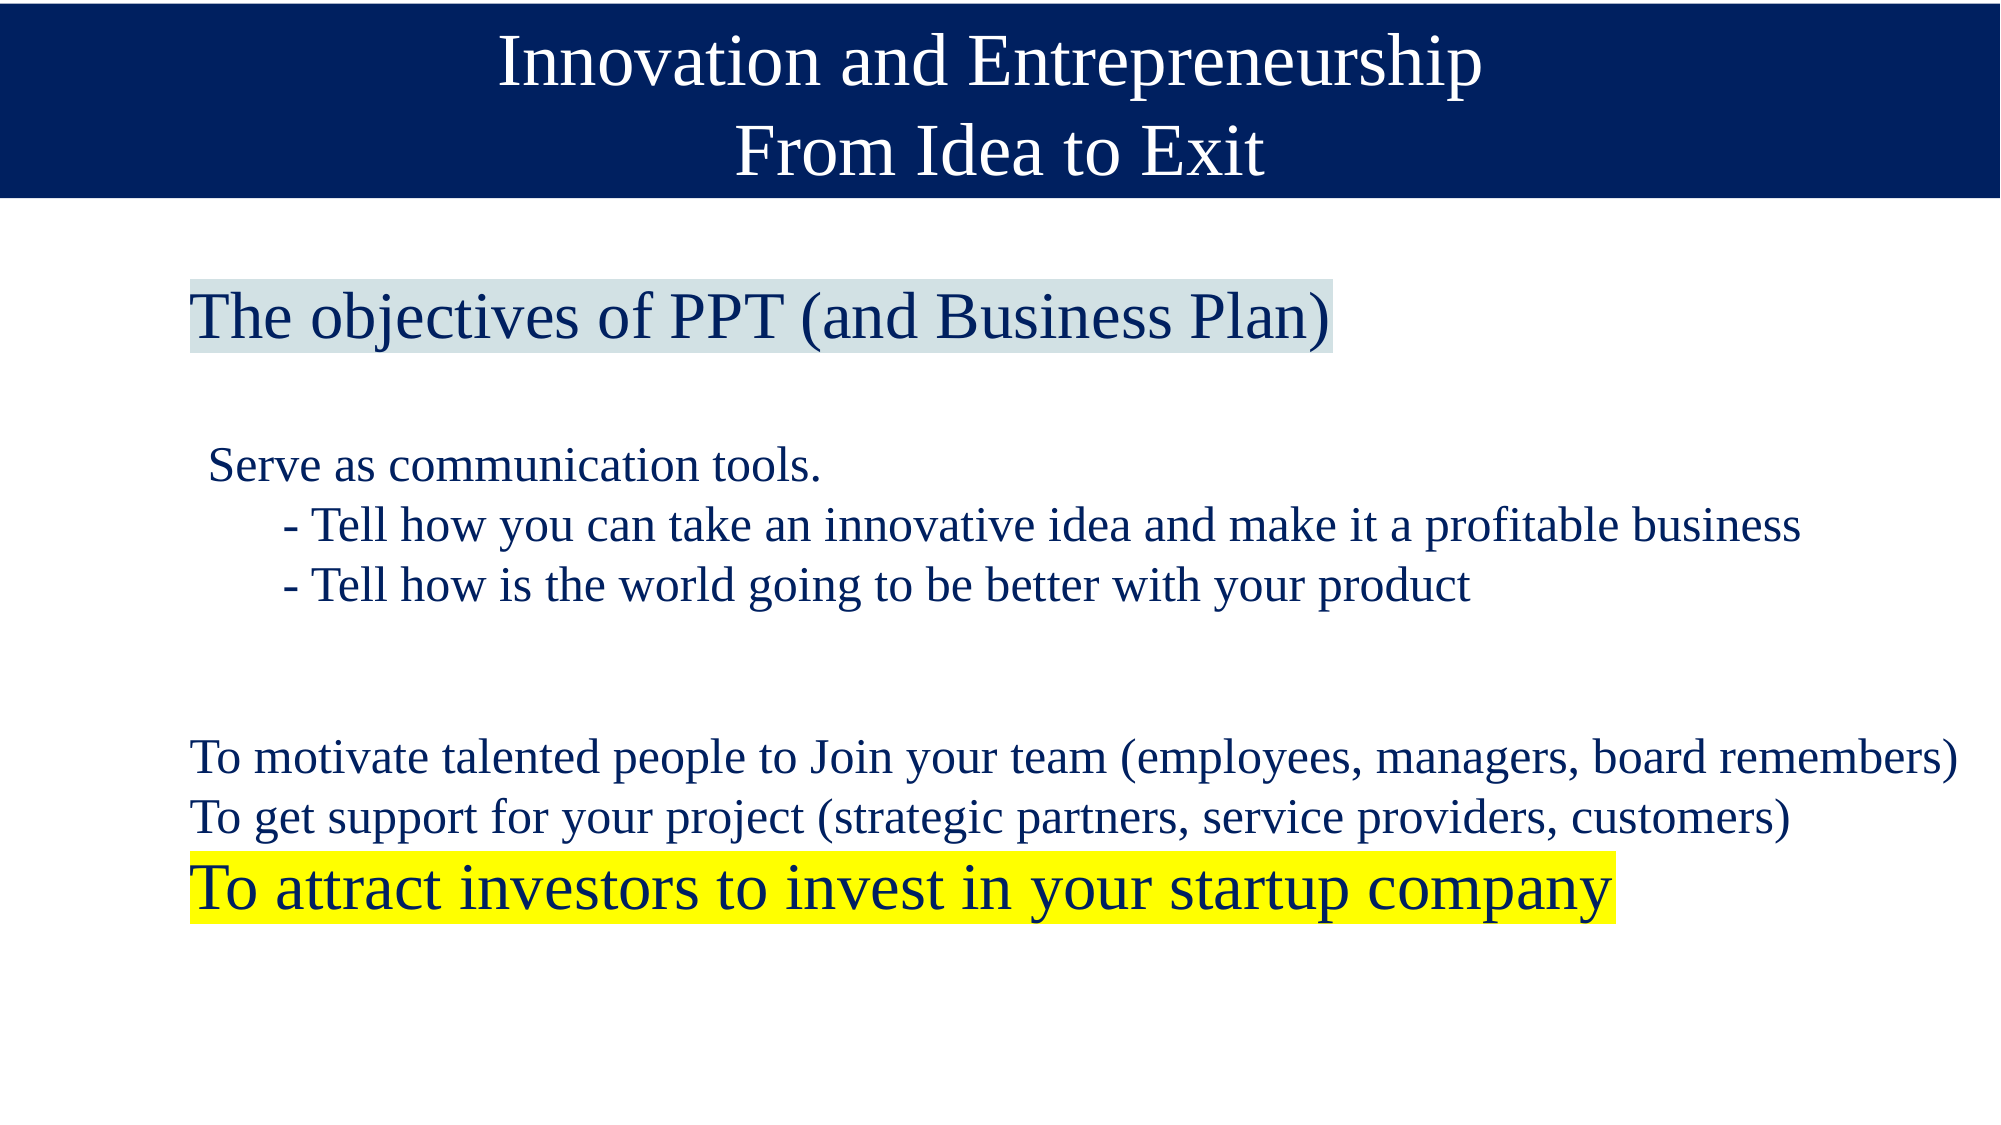

Innovation and Entrepreneurship
From Idea to Exit
The objectives of PPT (and Business Plan)
Serve as communication tools.
- Tell how you can take an innovative idea and make it a profitable business
- Tell how is the world going to be better with your product
To motivate talented people to Join your team (employees, managers, board remembers)
To get support for your project (strategic partners, service providers, customers)
To attract investors to invest in your startup company